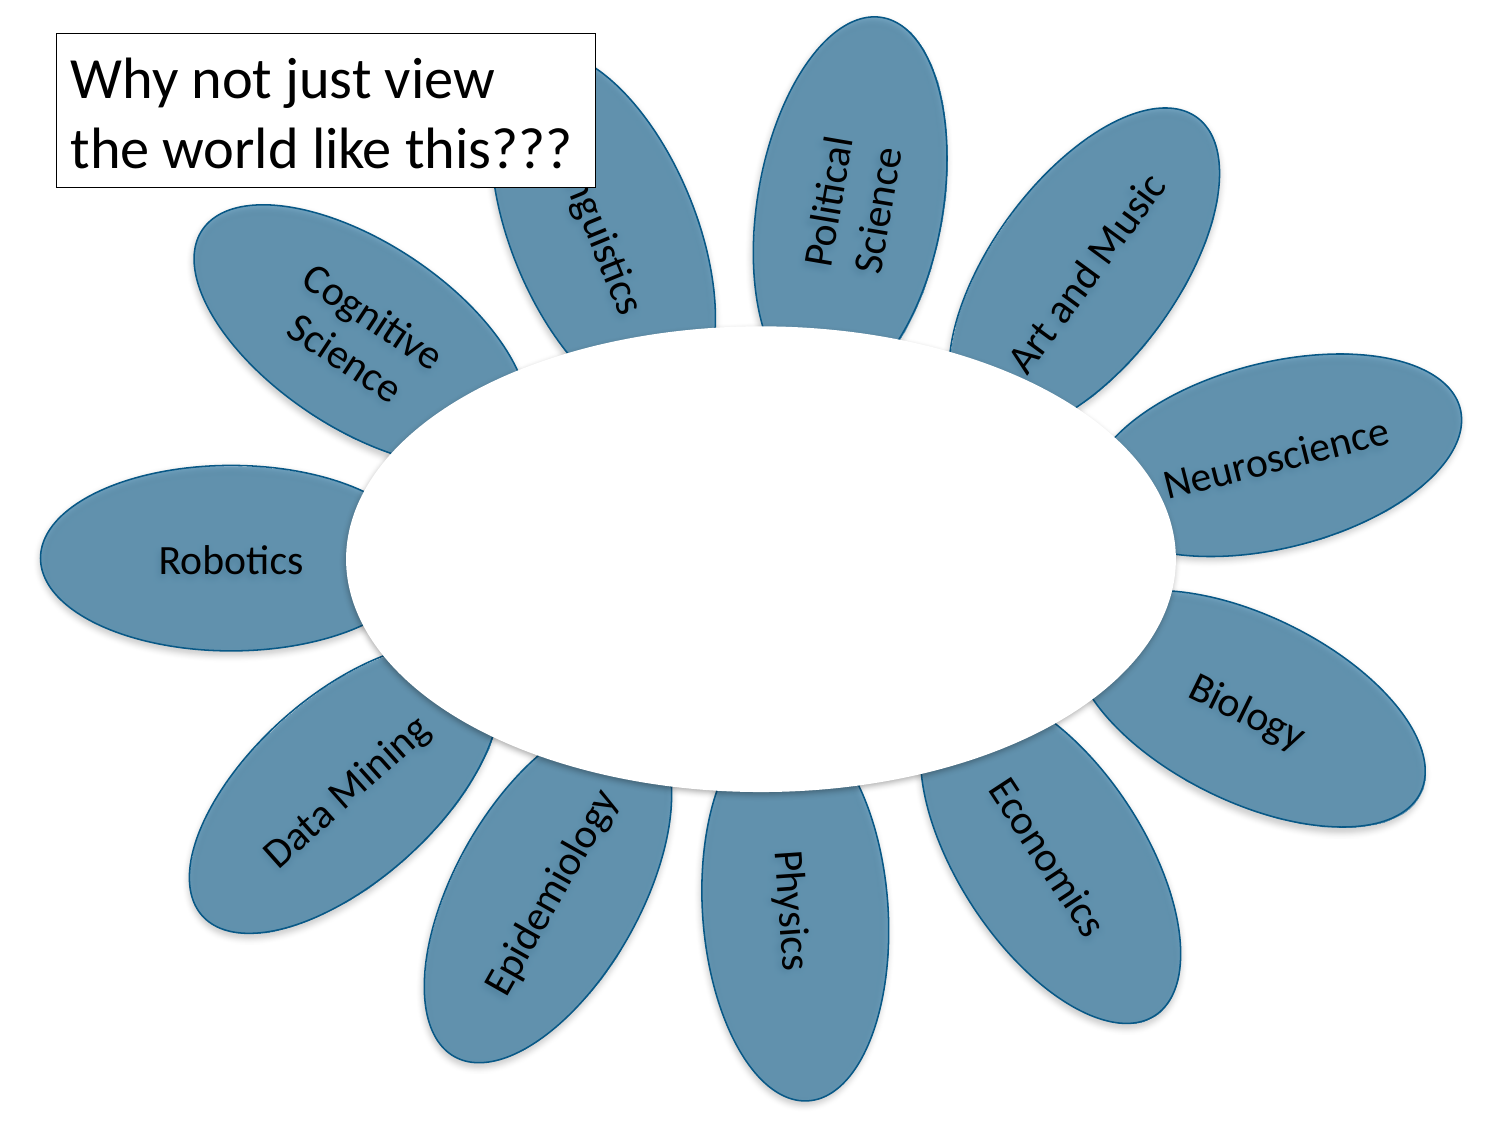

Why not just view the world like this???
Political Science
Linguistics
Art and Music
Cognitive Science

Neuroscience
Robotics
Biology
Data Mining
Economics
Epidemiology
Physics